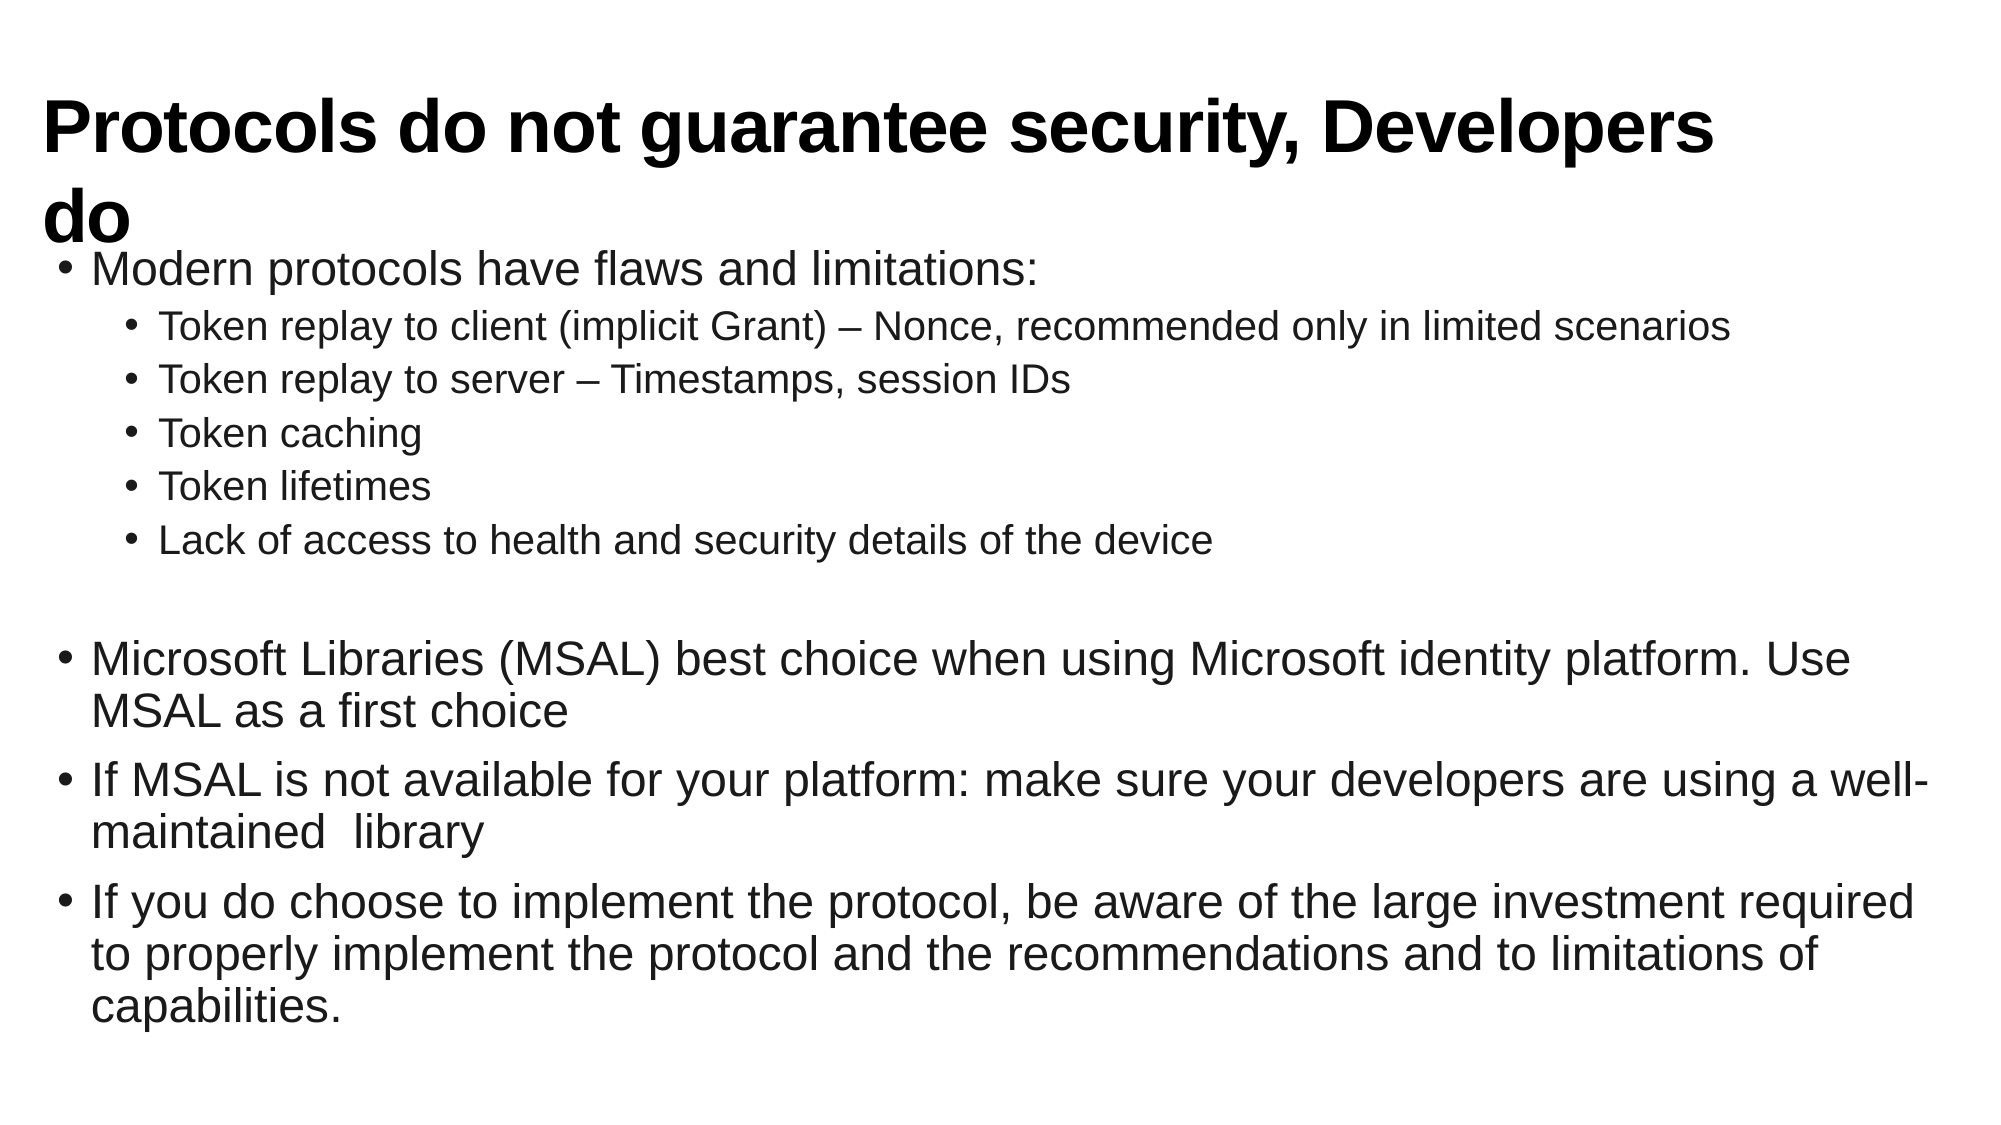

# Protocols do not guarantee security, Developers do
Modern protocols have flaws and limitations:
Token replay to client (implicit Grant) – Nonce, recommended only in limited scenarios
Token replay to server – Timestamps, session IDs
Token caching
Token lifetimes
Lack of access to health and security details of the device

Microsoft Libraries (MSAL) best choice when using Microsoft identity platform. Use MSAL as a first choice
If MSAL is not available for your platform: make sure your developers are using a well-maintained  library
If you do choose to implement the protocol, be aware of the large investment required to properly implement the protocol and the recommendations and to limitations of capabilities.